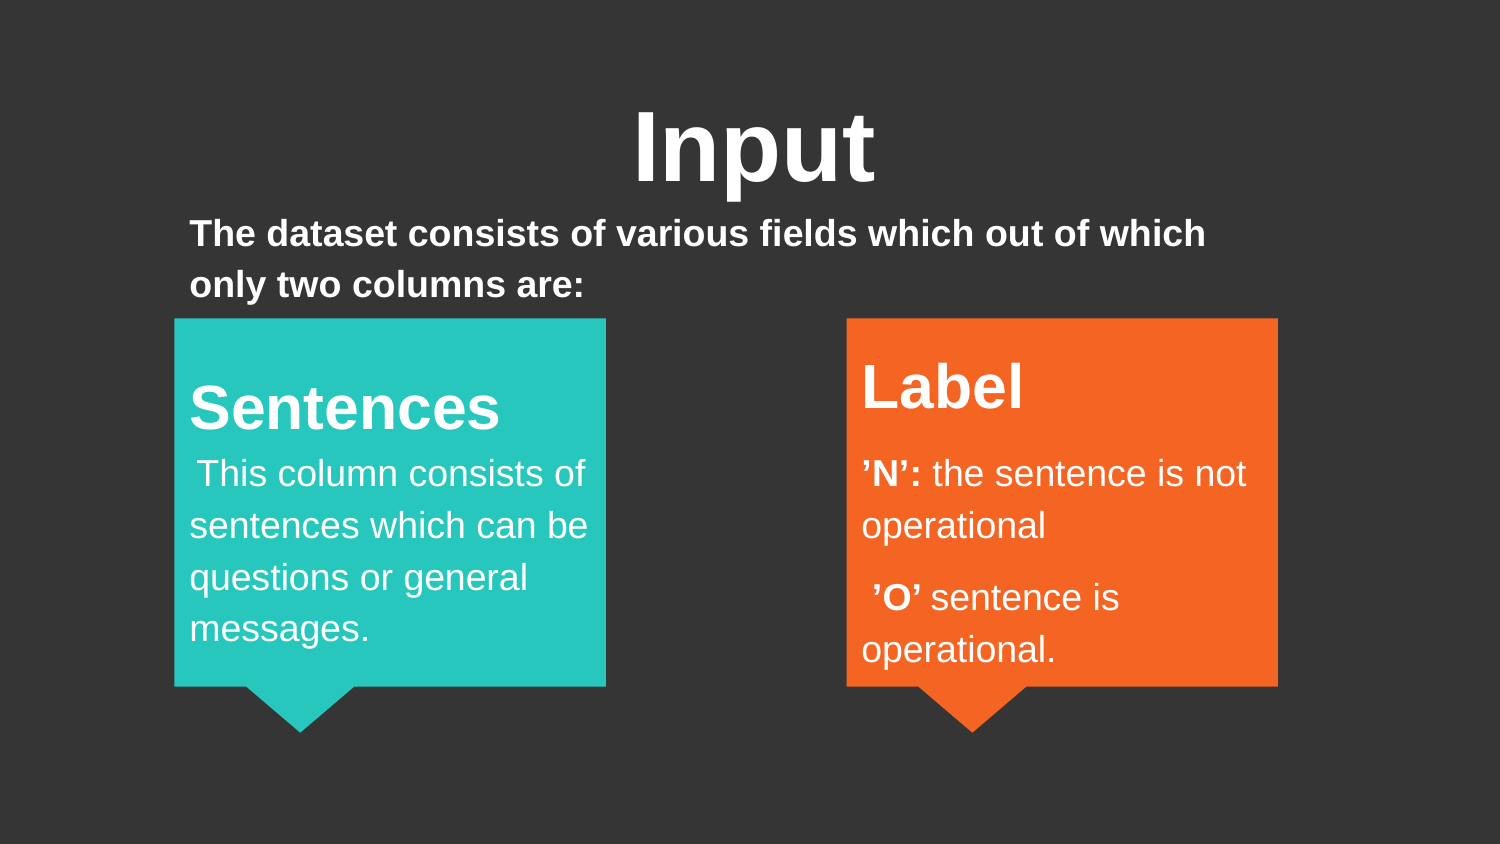

Input
The dataset consists of various ﬁelds which out of which only two columns are:

Sentences
 This column consists of sentences which can be questions or general messages.
Label
’N’: the sentence is not operational
 ’O’ sentence is operational.